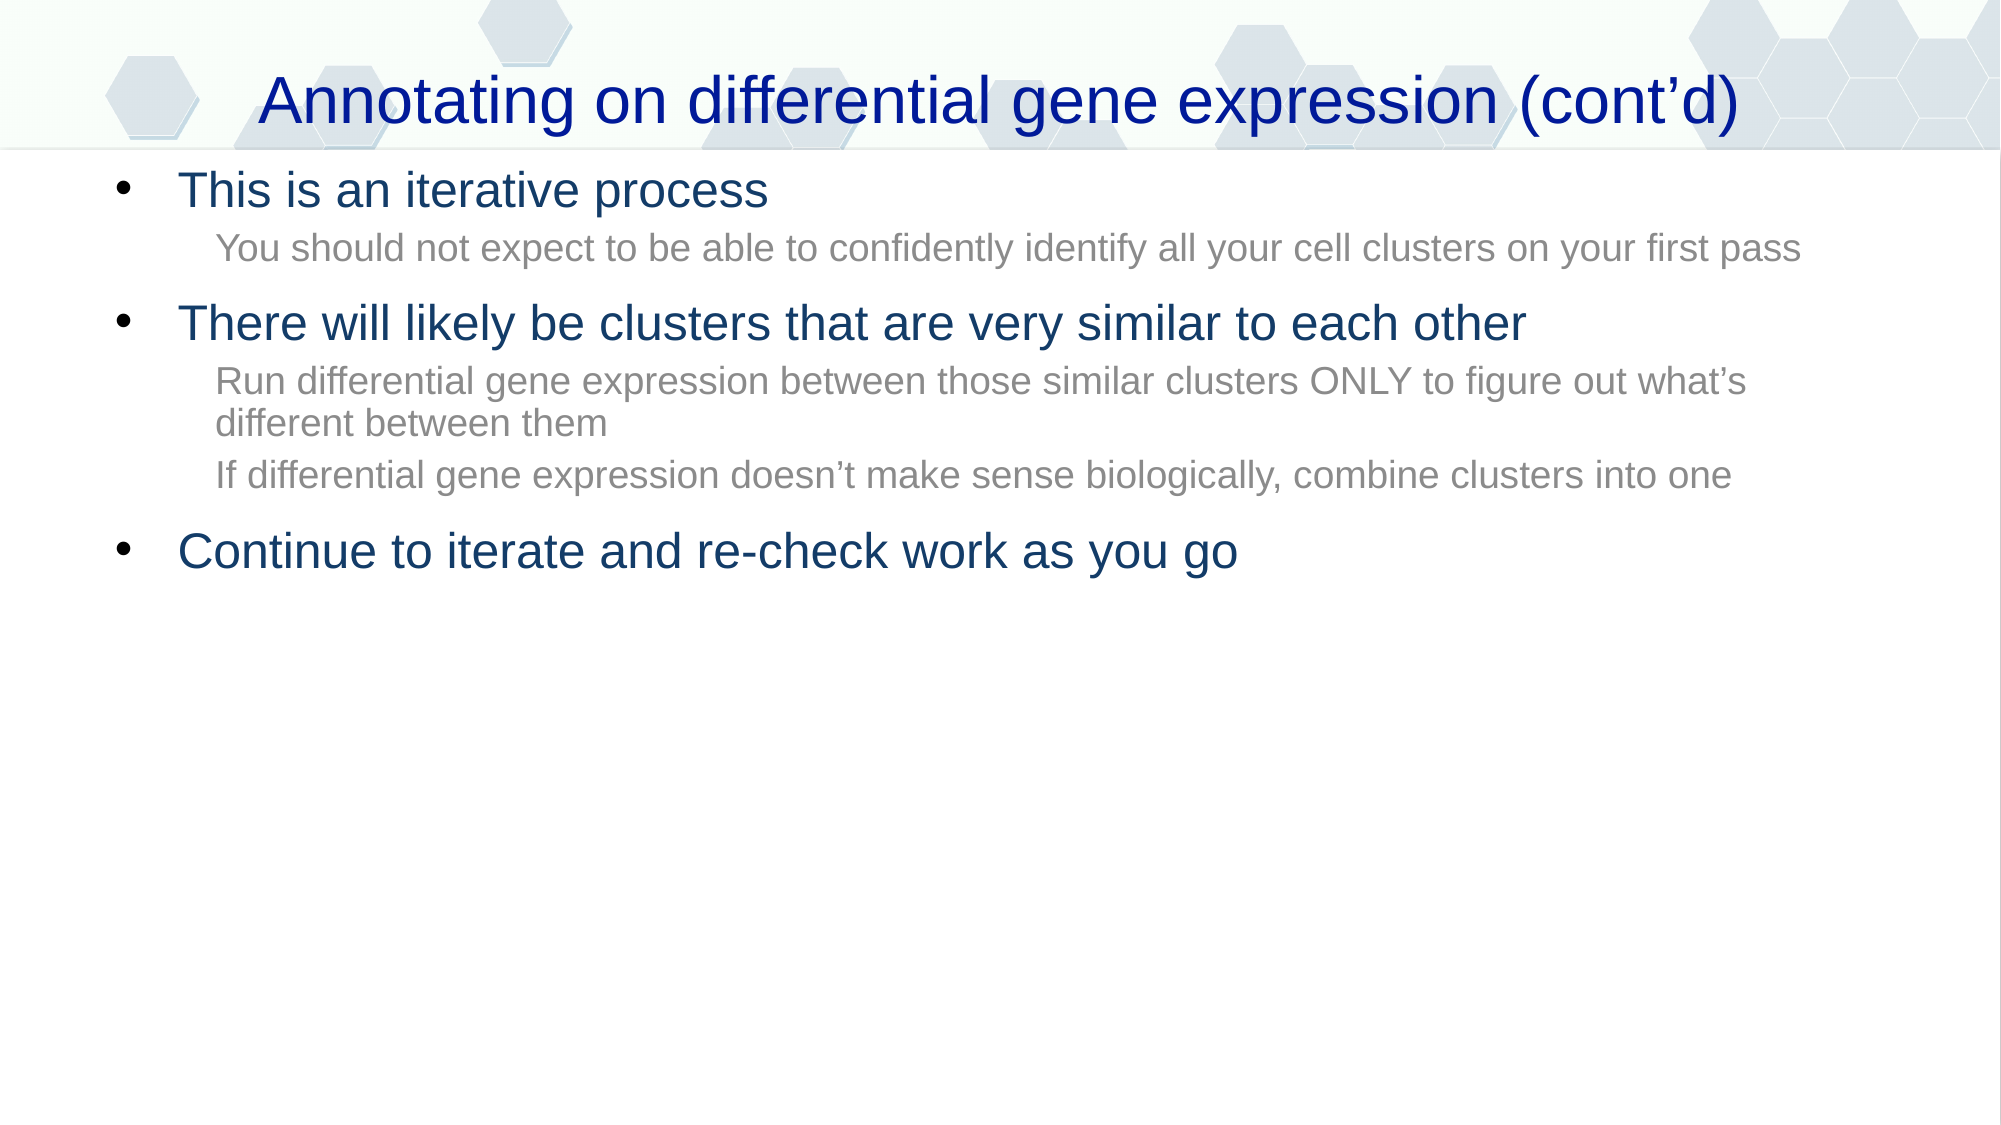

Annotating on differential gene expression (cont’d)
This is an iterative process
You should not expect to be able to confidently identify all your cell clusters on your first pass
There will likely be clusters that are very similar to each other
Run differential gene expression between those similar clusters ONLY to figure out what’s different between them
If differential gene expression doesn’t make sense biologically, combine clusters into one
Continue to iterate and re-check work as you go